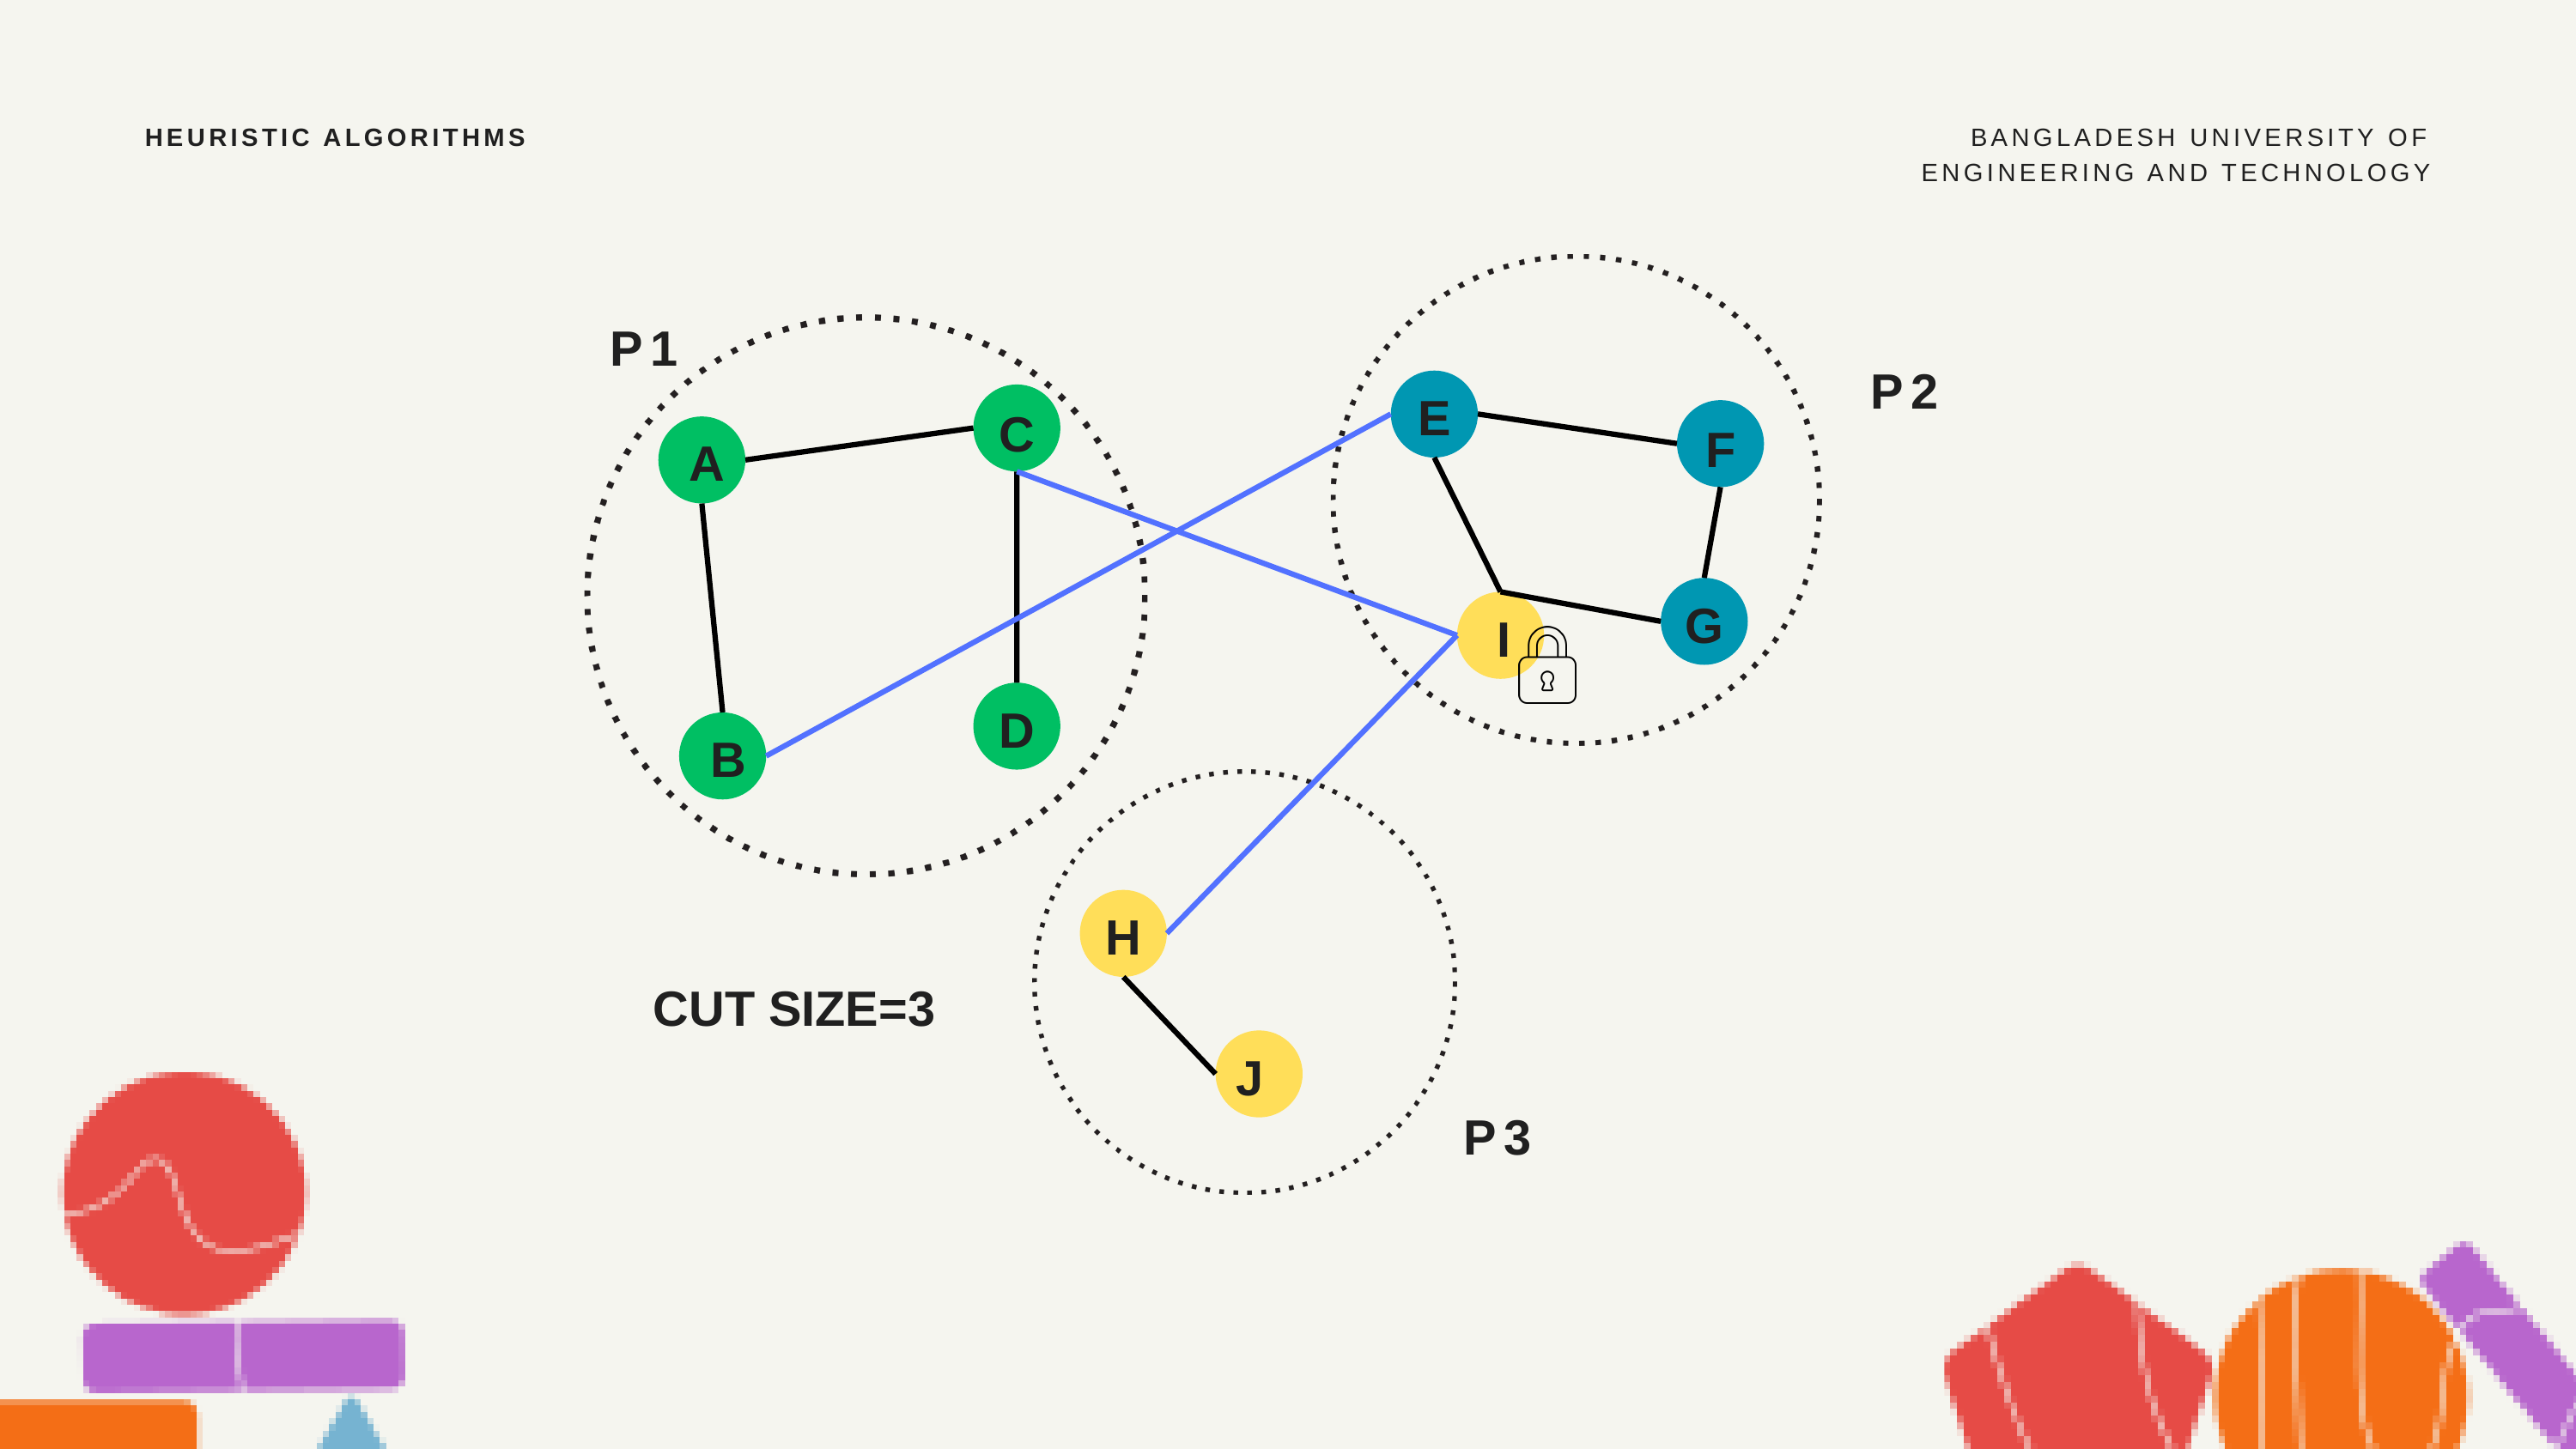

HEURISTIC ALGORITHMS
BANGLADESH UNIVERSITY OF ENGINEERING AND TECHNOLOGY

P1

P2

E

C

F

A

G

I

D

B

H
CUT SIZE=3

J

P3